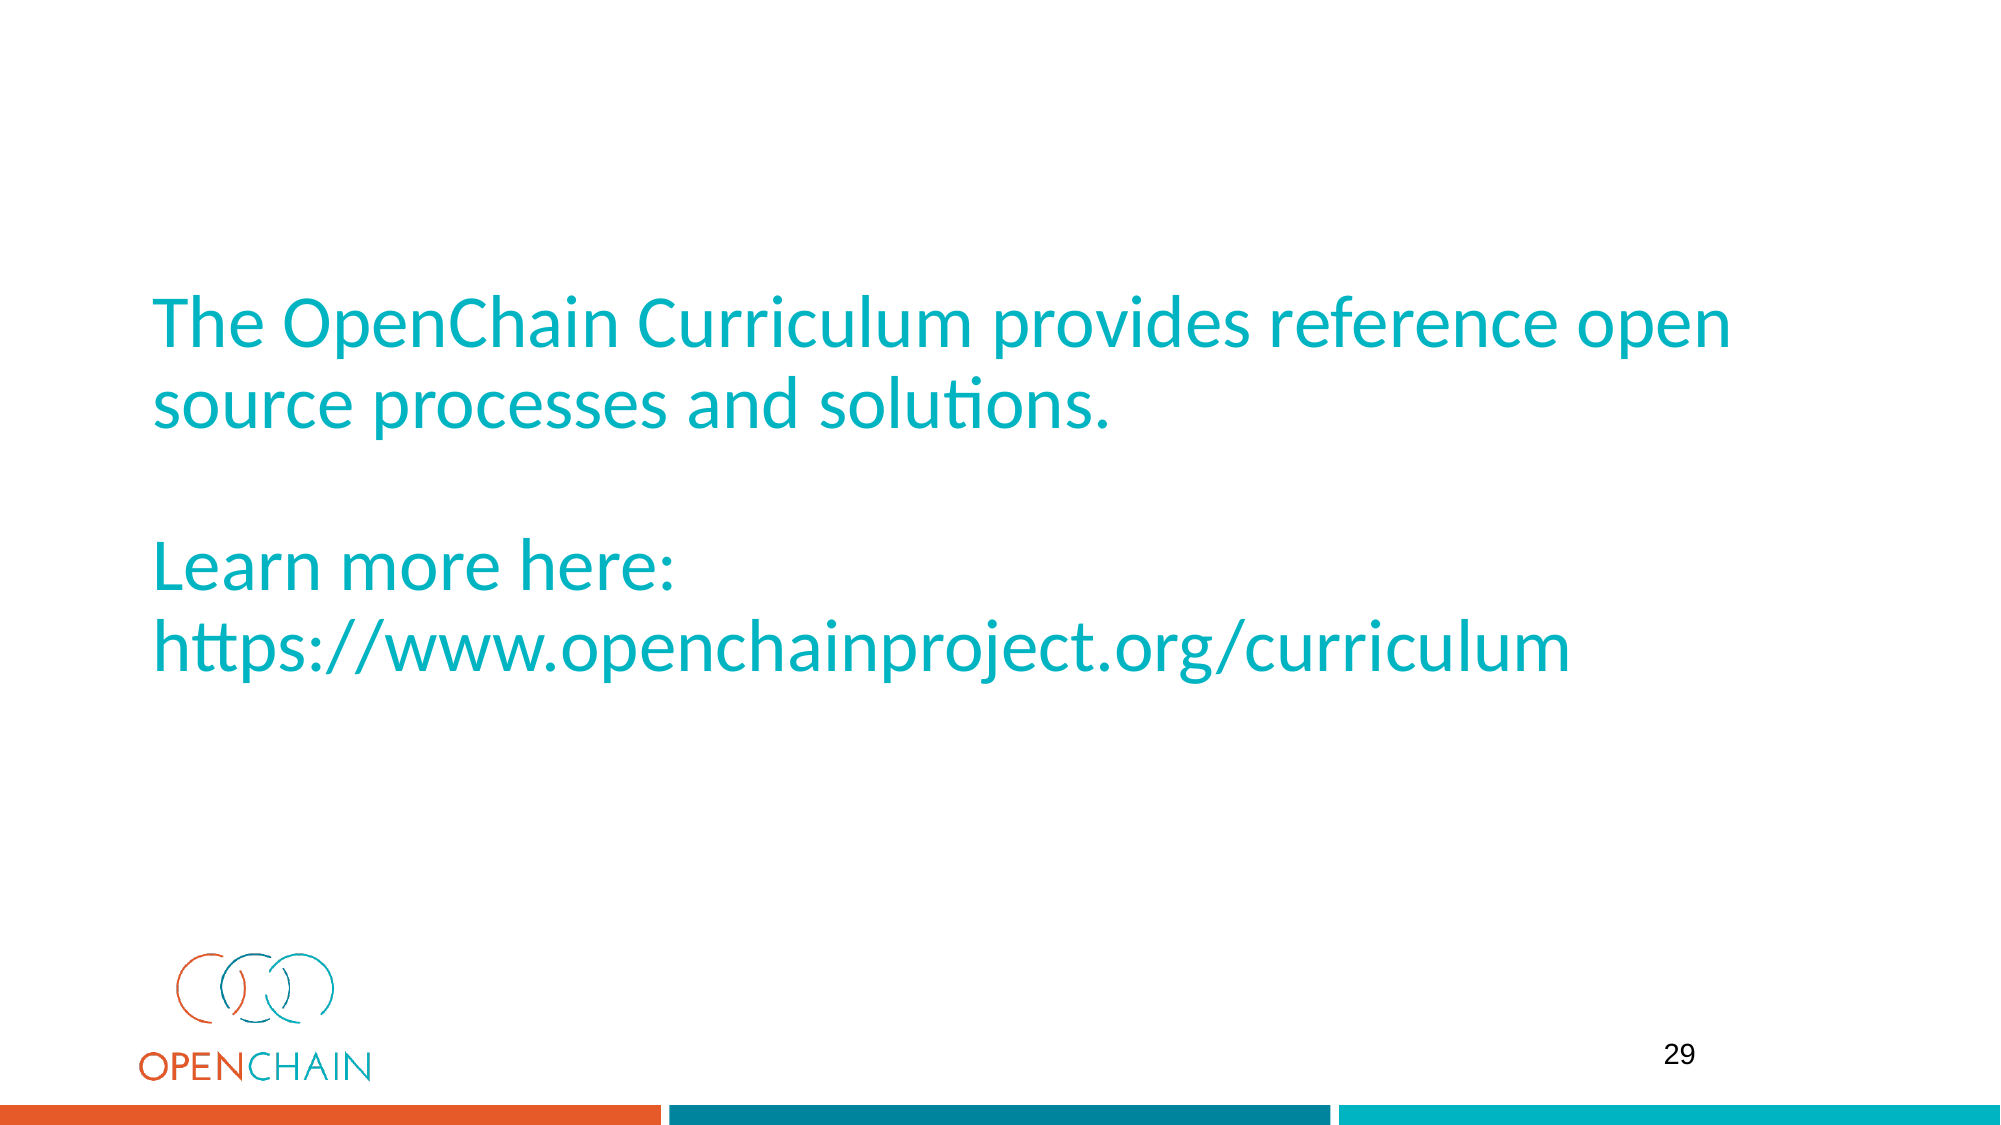

# The OpenChain Curriculum provides reference open source processes and solutions.

Learn more here:
https://www.openchainproject.org/curriculum
29